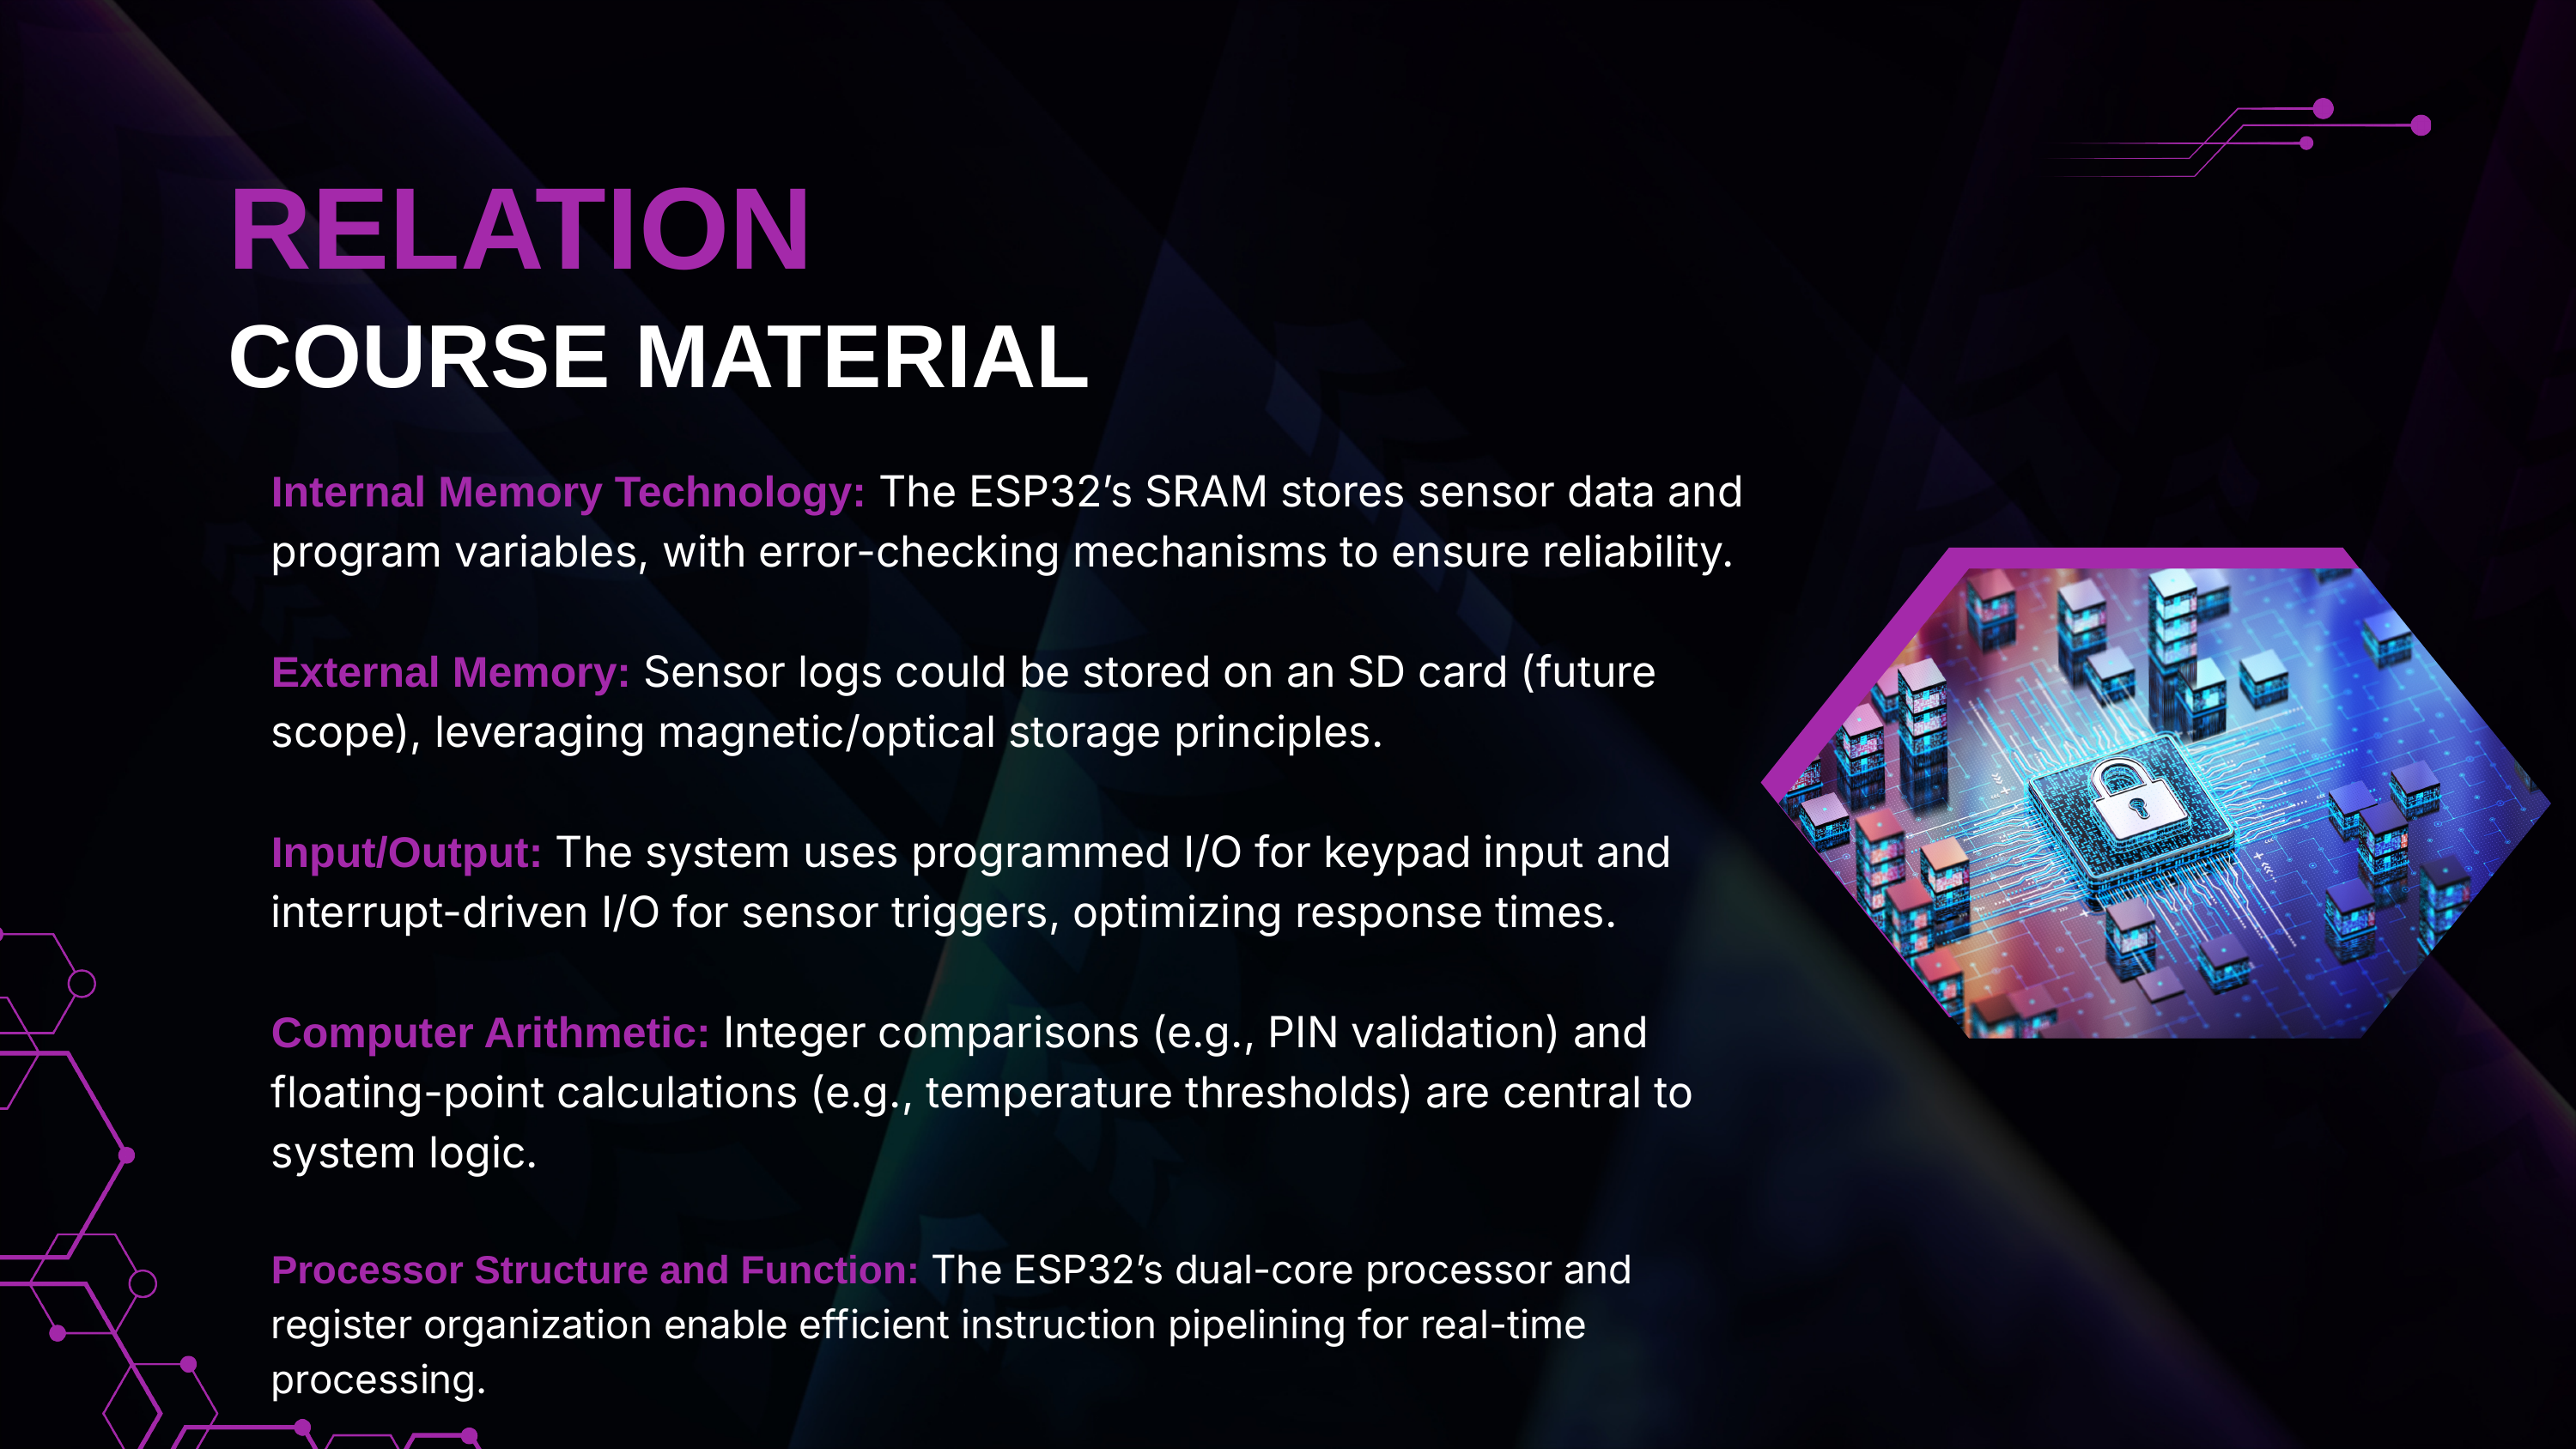

RELATION
COURSE MATERIAL
Internal Memory Technology: The ESP32’s SRAM stores sensor data and program variables, with error-checking mechanisms to ensure reliability.

External Memory: Sensor logs could be stored on an SD card (future scope), leveraging magnetic/optical storage principles.

Input/Output: The system uses programmed I/O for keypad input and interrupt-driven I/O for sensor triggers, optimizing response times.

Computer Arithmetic: Integer comparisons (e.g., PIN validation) and floating-point calculations (e.g., temperature thresholds) are central to system logic.

Processor Structure and Function: The ESP32’s dual-core processor and register organization enable efficient instruction pipelining for real-time processing.